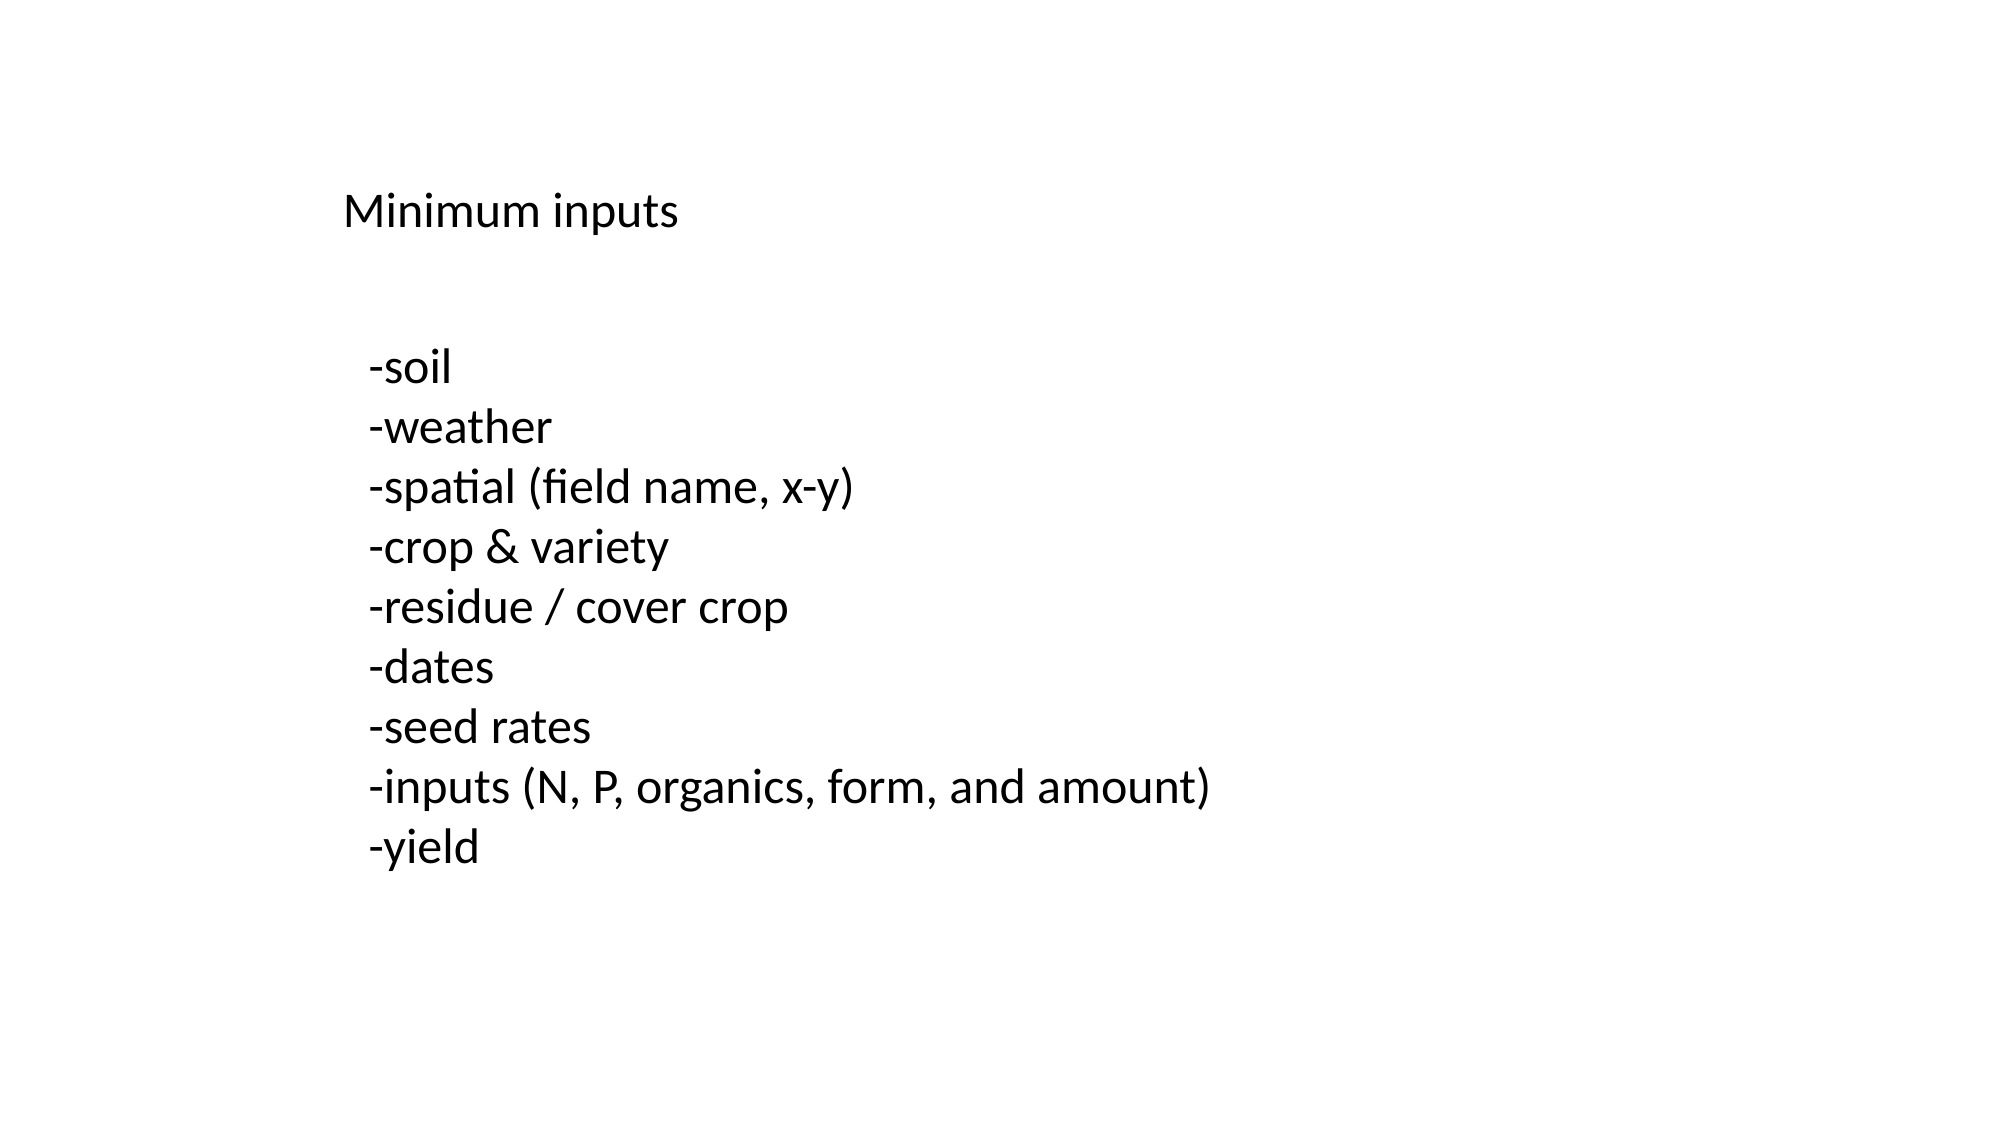

Minimum inputs
-soil
-weather
-spatial (field name, x-y)
-crop & variety
-residue / cover crop
-dates
-seed rates
-inputs (N, P, organics, form, and amount)
-yield